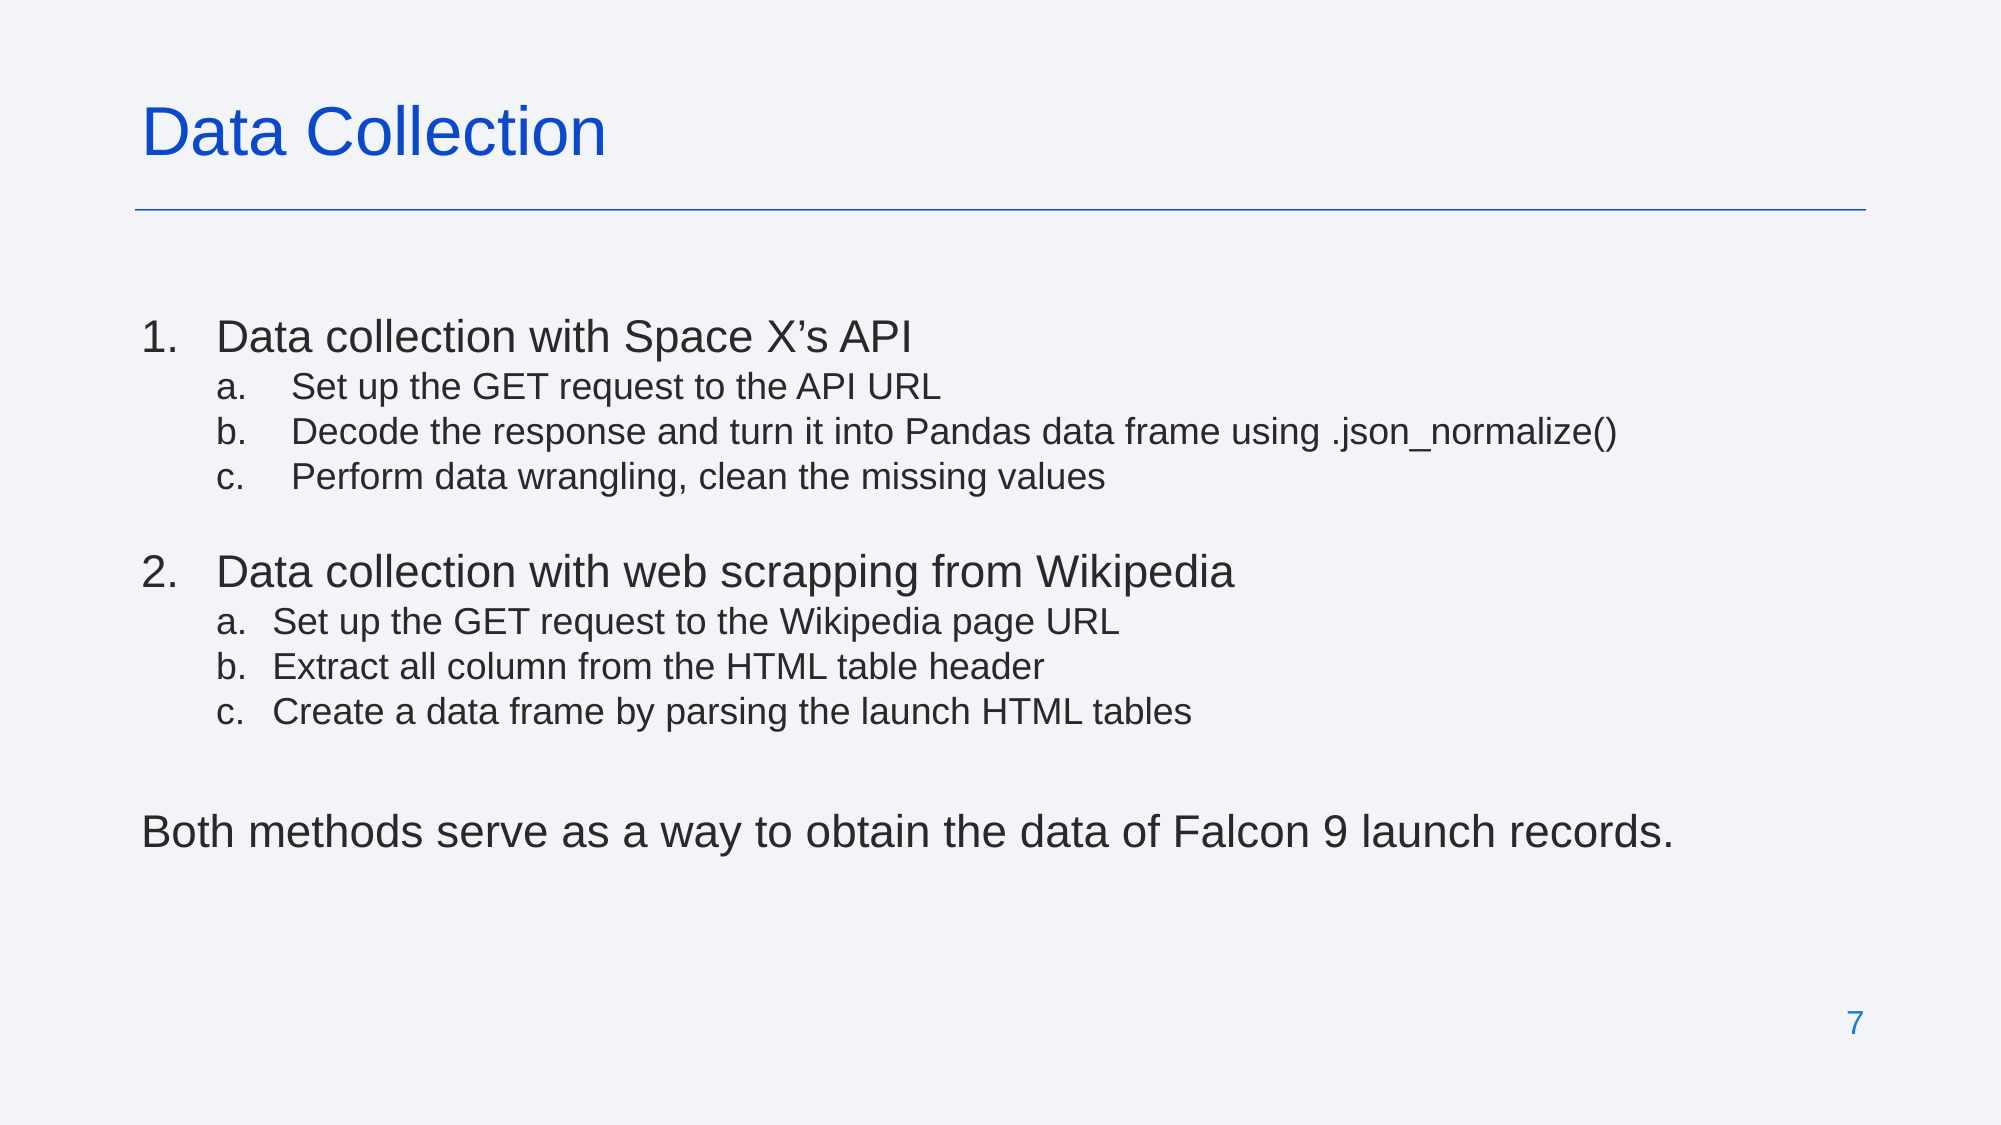

Data Collection
Data collection with Space X’s API
Set up the GET request to the API URL
Decode the response and turn it into Pandas data frame using .json_normalize()
Perform data wrangling, clean the missing values

Data collection with web scrapping from Wikipedia
Set up the GET request to the Wikipedia page URL
Extract all column from the HTML table header
Create a data frame by parsing the launch HTML tables

Both methods serve as a way to obtain the data of Falcon 9 launch records.
7